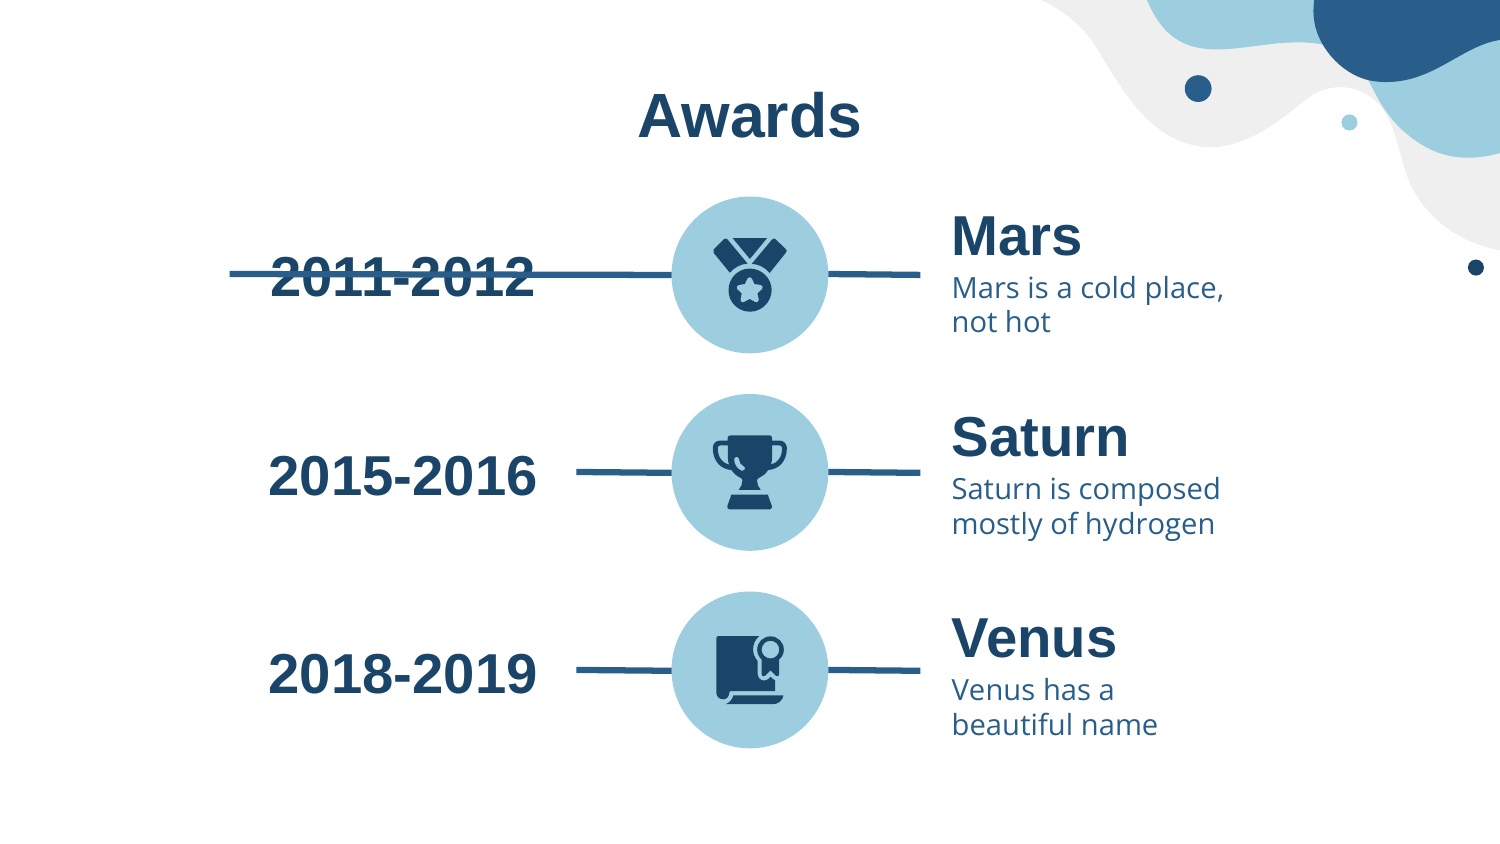

# Awards

Mars

2011-2012
Mars is a cold place, not hot

Saturn

2015-2016
Saturn is composed mostly of hydrogen

Venus

2018-2019
Venus has a beautiful name